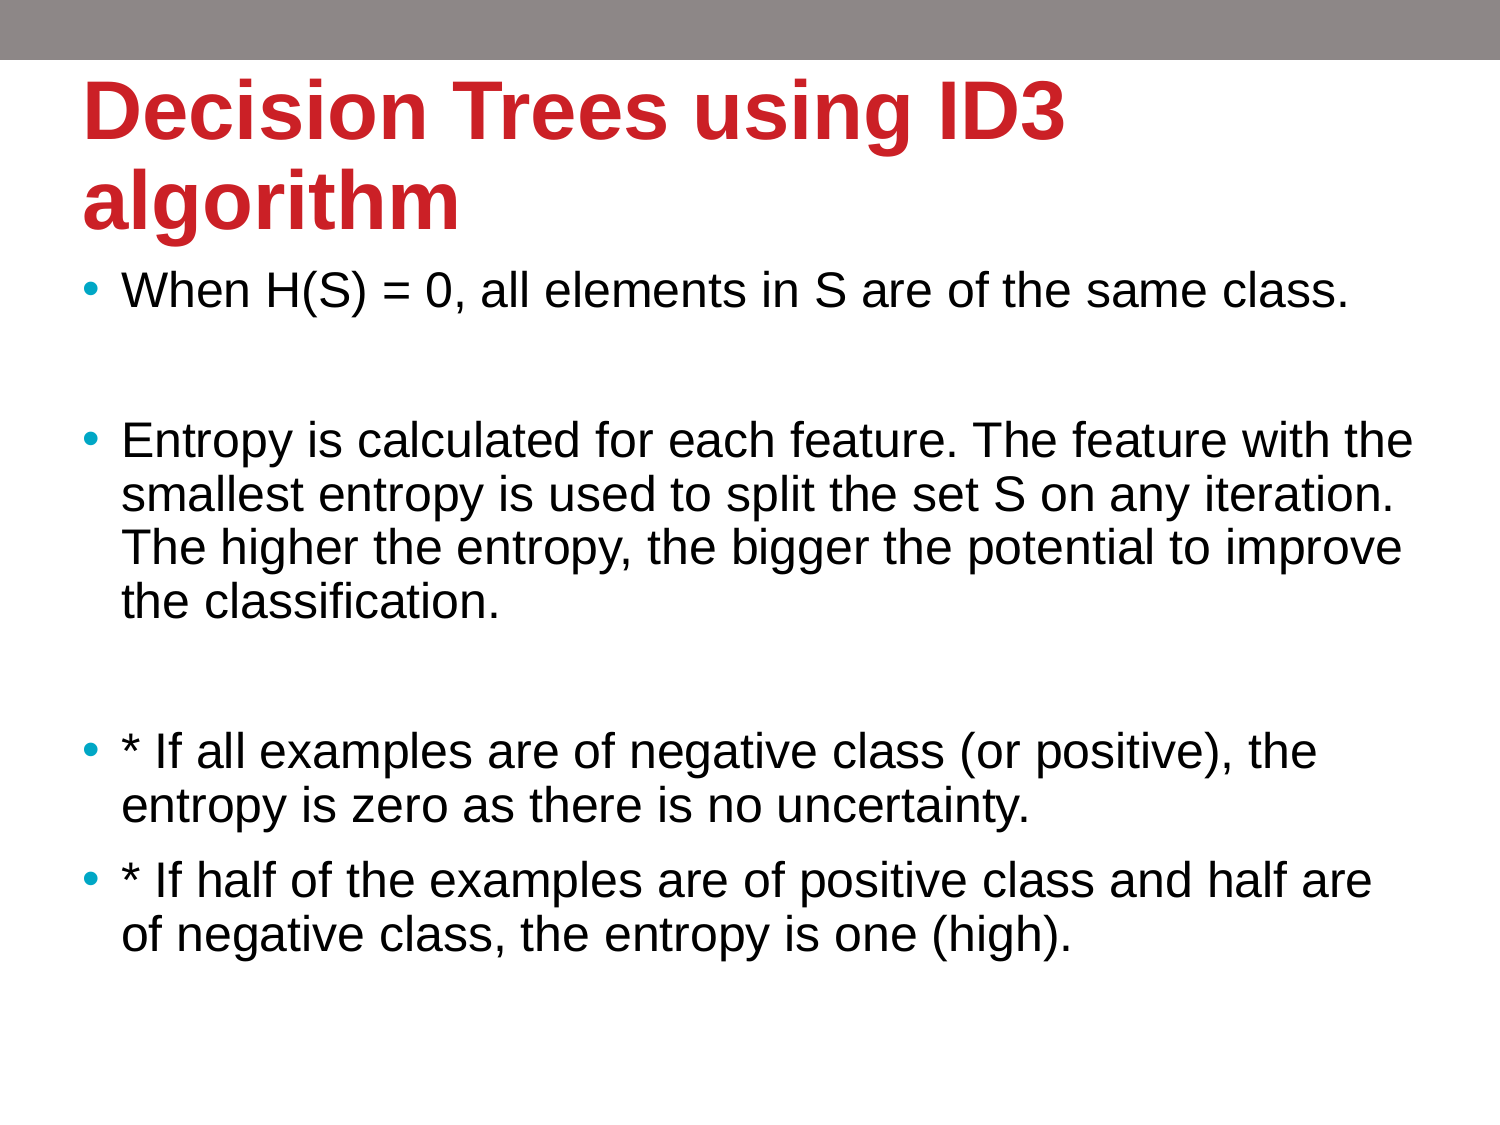

# Decision Trees using ID3 algorithm
When H(S) = 0, all elements in S are of the same class.

Entropy is calculated for each feature. The feature with the smallest entropy is used to split the set S on any iteration. The higher the entropy, the bigger the potential to improve the classification.

* If all examples are of negative class (or positive), the entropy is zero as there is no uncertainty.
* If half of the examples are of positive class and half are of negative class, the entropy is one (high).